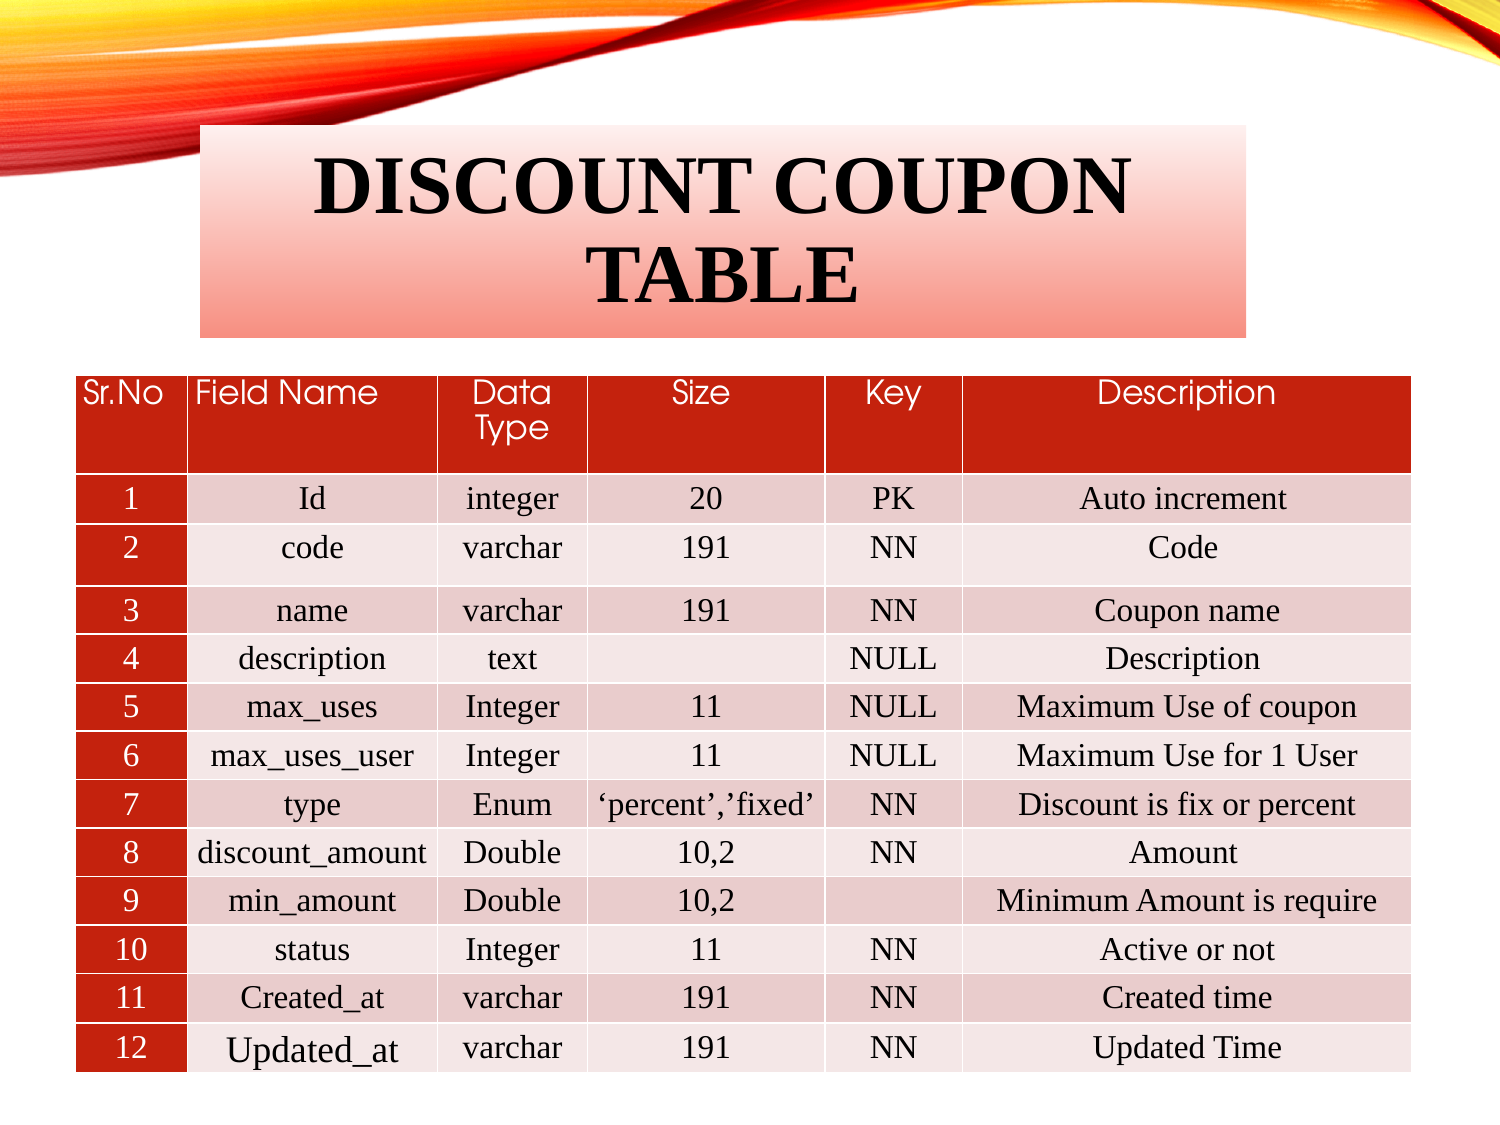

# Discount coupon table
| Sr.No | Field Name | Data Type | Size | Key | Description |
| --- | --- | --- | --- | --- | --- |
| 1 | Id | integer | 20 | PK | Auto increment |
| 2 | code | varchar | 191 | NN | Code |
| 3 | name | varchar | 191 | NN | Coupon name |
| 4 | description | text |  | NULL | Description |
| 5 | max\_uses | Integer | 11 | NULL | Maximum Use of coupon |
| 6 | max\_uses\_user | Integer | 11 | NULL | Maximum Use for 1 User |
| 7 | type | Enum | ‘percent’,’fixed’ | NN | Discount is fix or percent |
| 8 | discount\_amount | Double | 10,2 | NN | Amount |
| 9 | min\_amount | Double | 10,2 |  | Minimum Amount is require |
| 10 | status | Integer | 11 | NN | Active or not |
| 11 | Created\_at | varchar | 191 | NN | Created time |
| 12 | Updated\_at | varchar | 191 | NN | Updated Time |